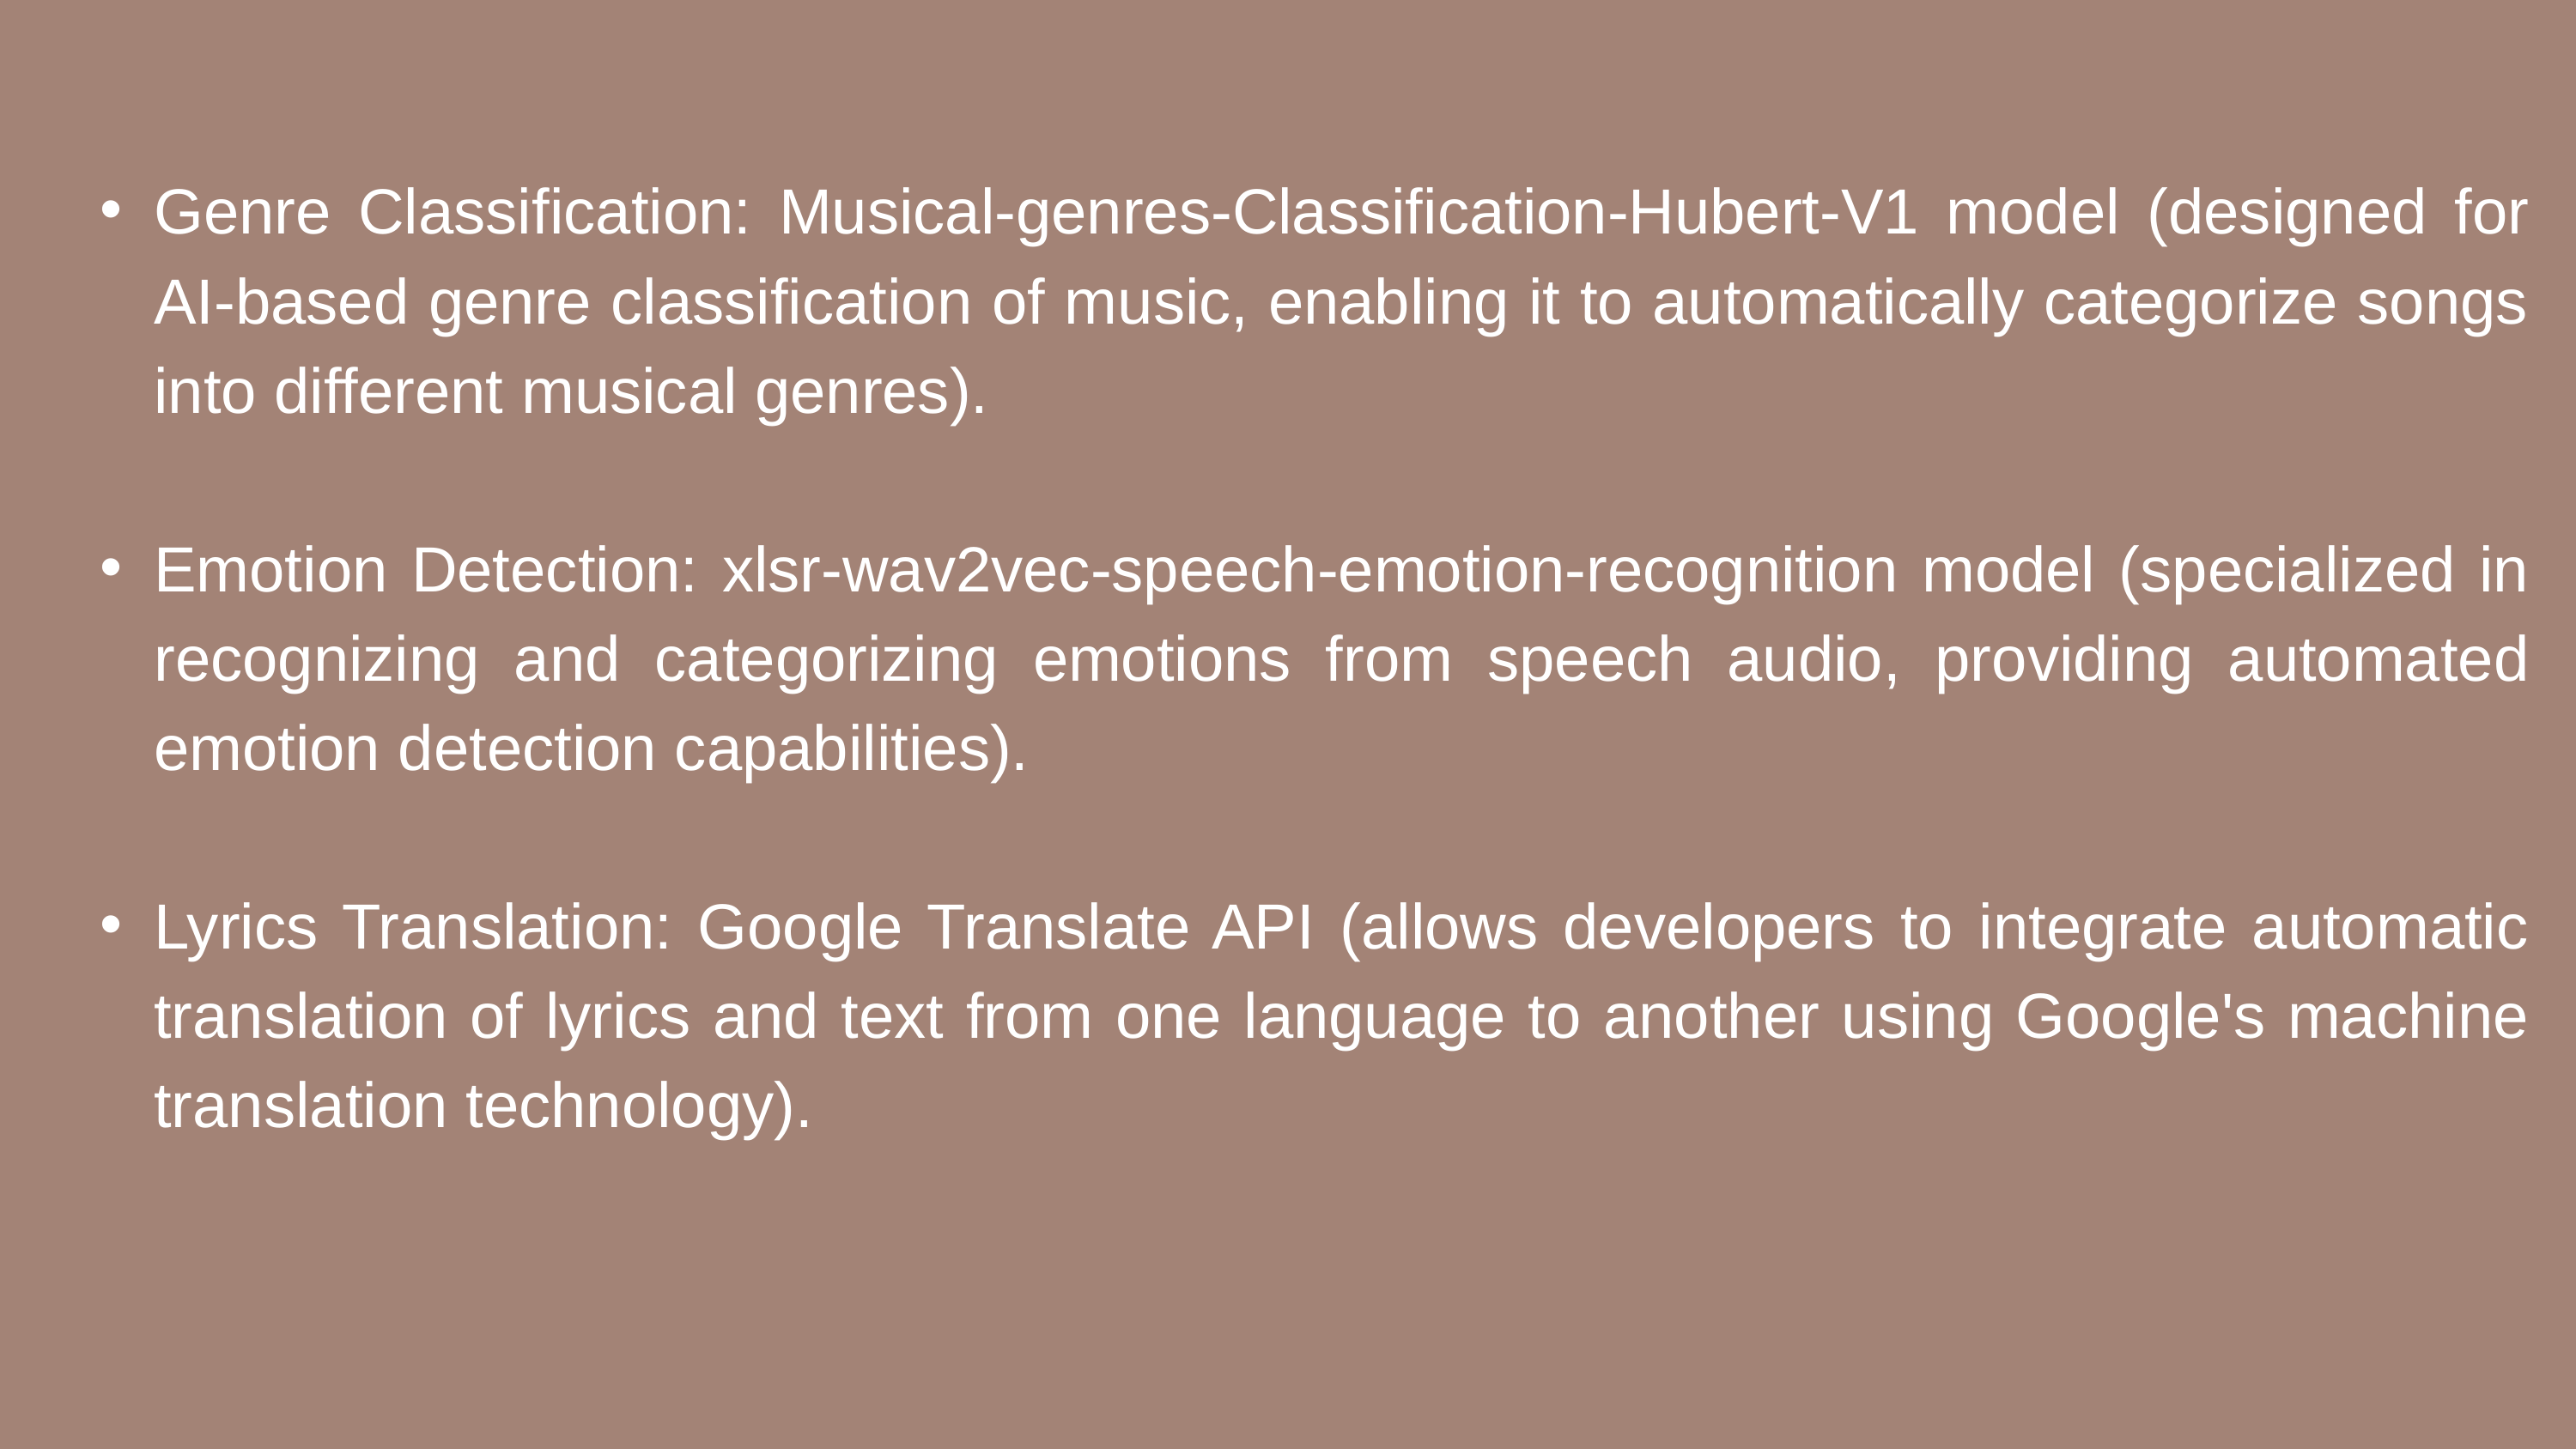

Genre Classification: Musical-genres-Classification-Hubert-V1 model (designed for AI-based genre classification of music, enabling it to automatically categorize songs into different musical genres).

Emotion Detection: xlsr-wav2vec-speech-emotion-recognition model (specialized in recognizing and categorizing emotions from speech audio, providing automated emotion detection capabilities).

Lyrics Translation: Google Translate API (allows developers to integrate automatic translation of lyrics and text from one language to another using Google's machine translation technology).